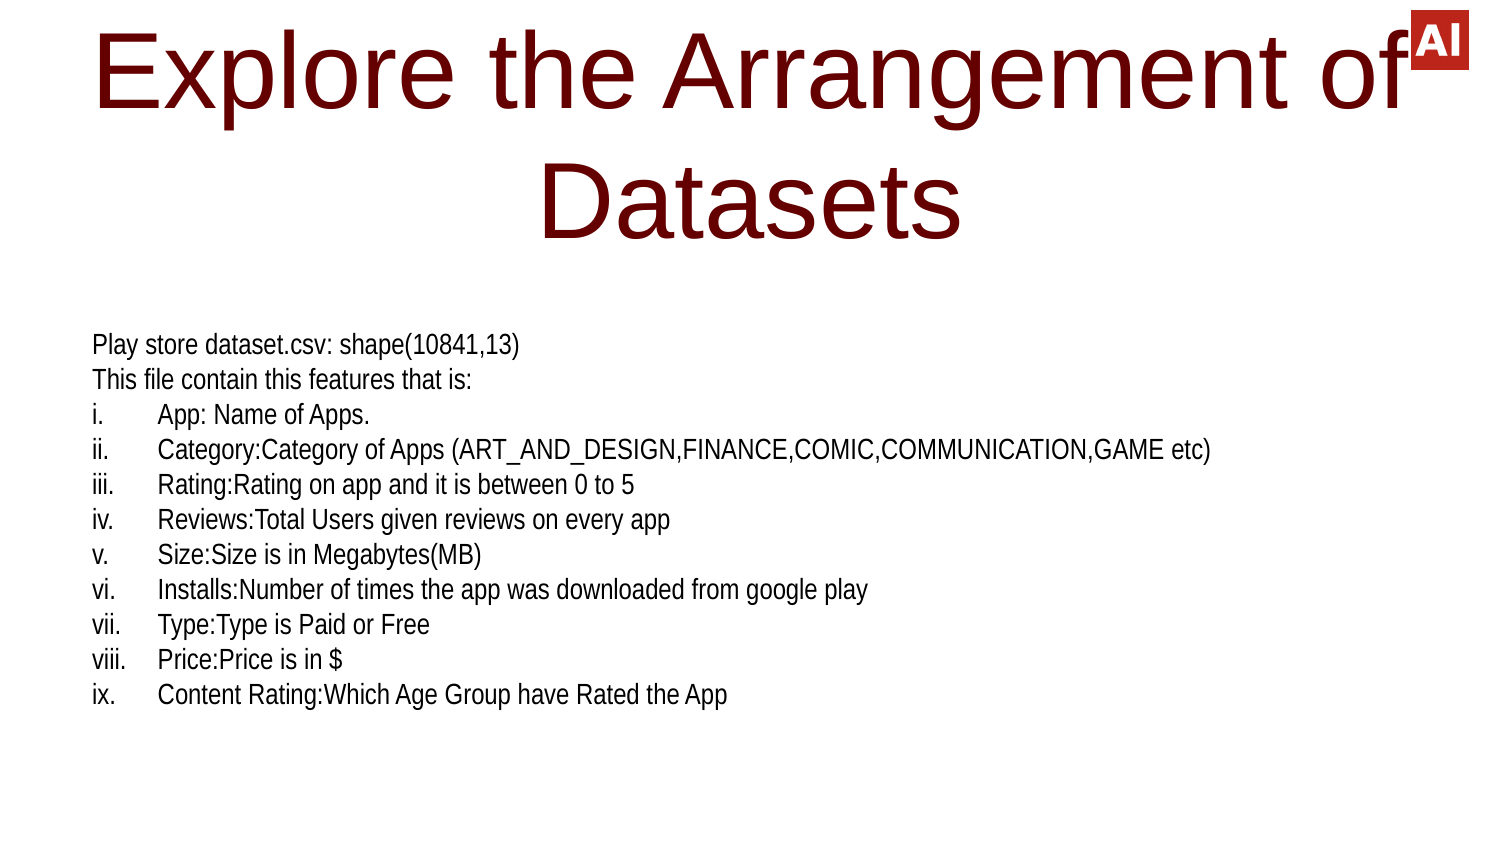

# Explore the Arrangement of Datasets
Play store dataset.csv: shape(10841,13)
This file contain this features that is:
App: Name of Apps.
Category:Category of Apps (ART_AND_DESIGN,FINANCE,COMIC,COMMUNICATION,GAME etc)
Rating:Rating on app and it is between 0 to 5
Reviews:Total Users given reviews on every app
Size:Size is in Megabytes(MB)
Installs:Number of times the app was downloaded from google play
Type:Type is Paid or Free
Price:Price is in $
Content Rating:Which Age Group have Rated the App